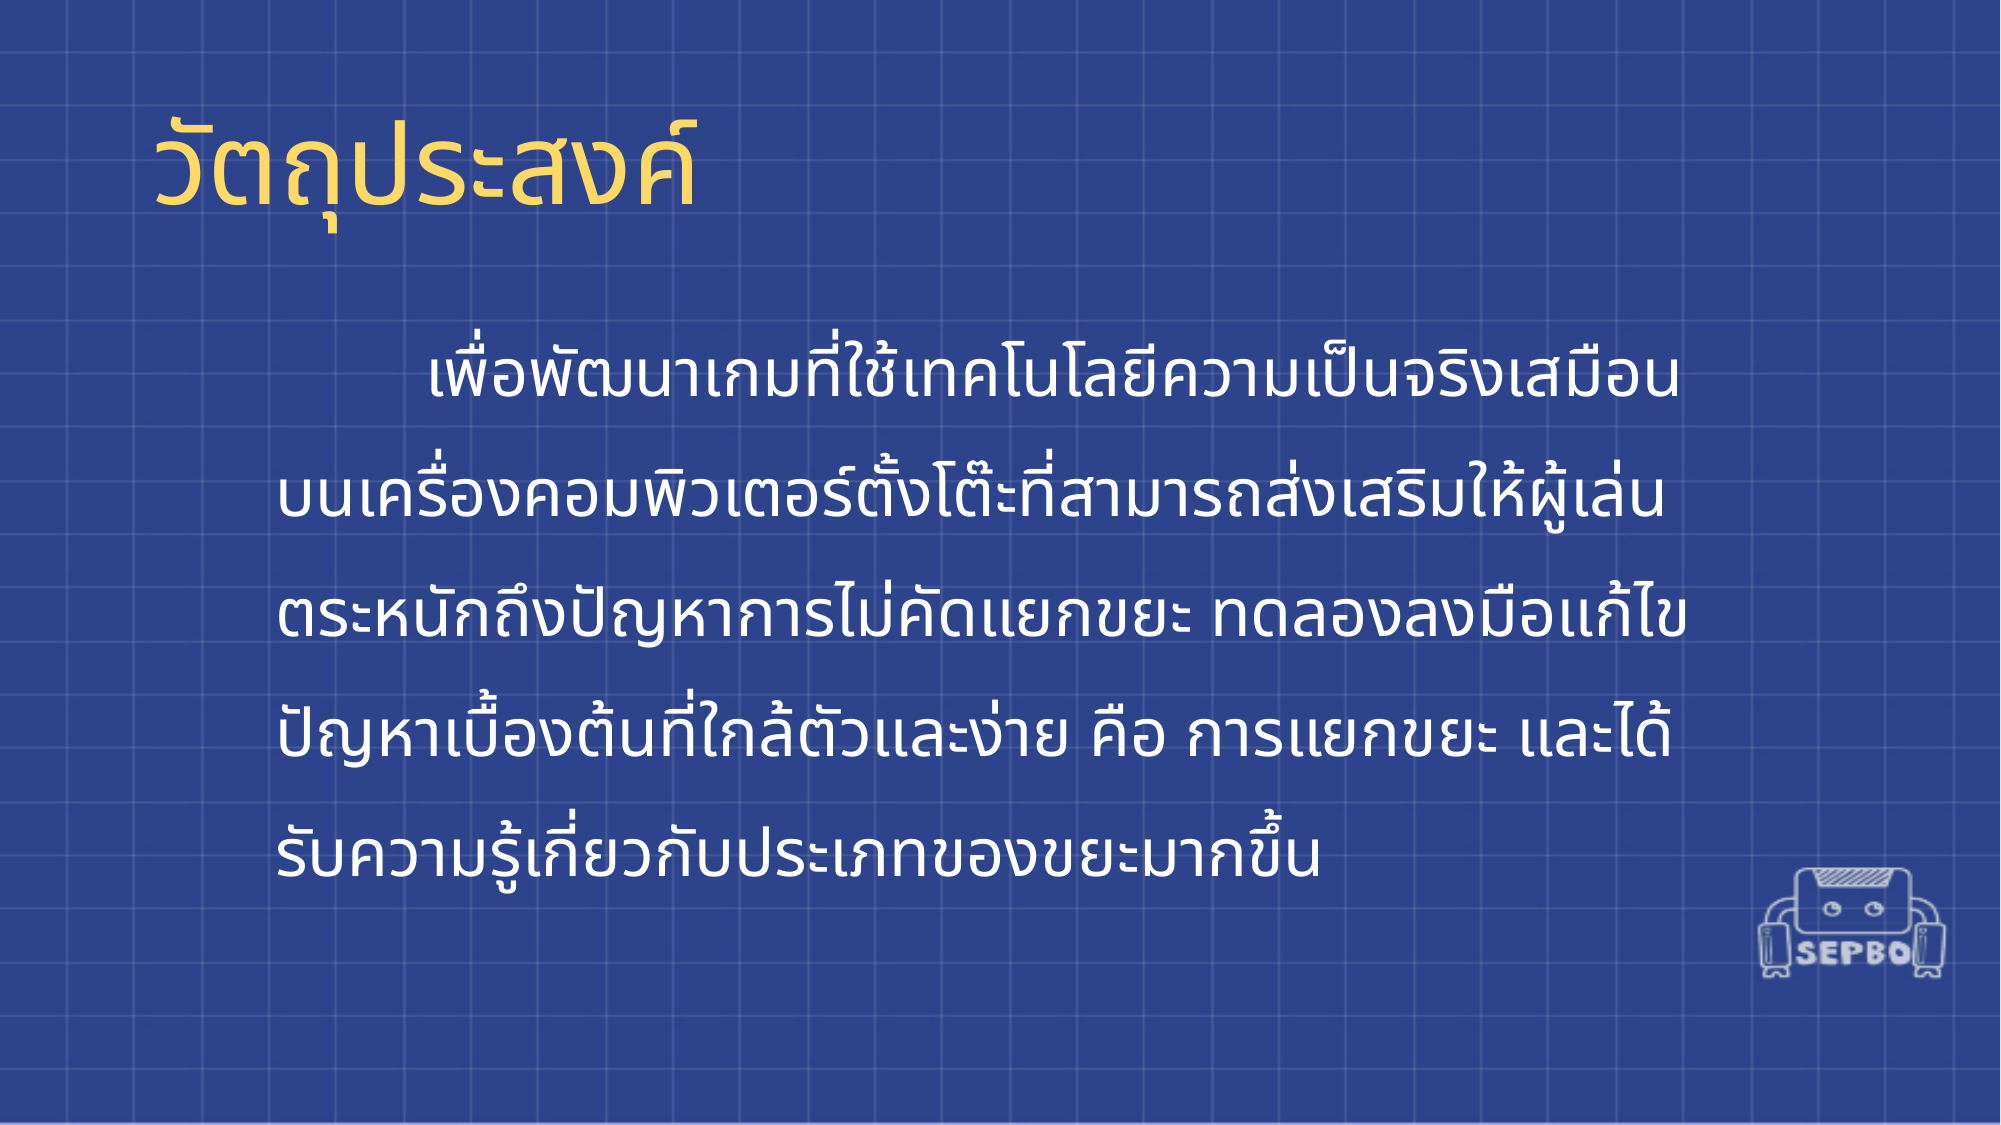

# วัตถุประสงค์
	เพื่อพัฒนาเกมที่ใช้เทคโนโลยีความเป็นจริงเสมือนบนเครื่องคอมพิวเตอร์ตั้งโต๊ะที่สามารถส่งเสริมให้ผู้เล่นตระหนักถึงปัญหาการไม่คัดแยกขยะ ทดลองลงมือแก้ไขปัญหาเบื้องต้นที่ใกล้ตัวและง่าย คือ การแยกขยะ และได้รับความรู้เกี่ยวกับประเภทของขยะมากขึ้น